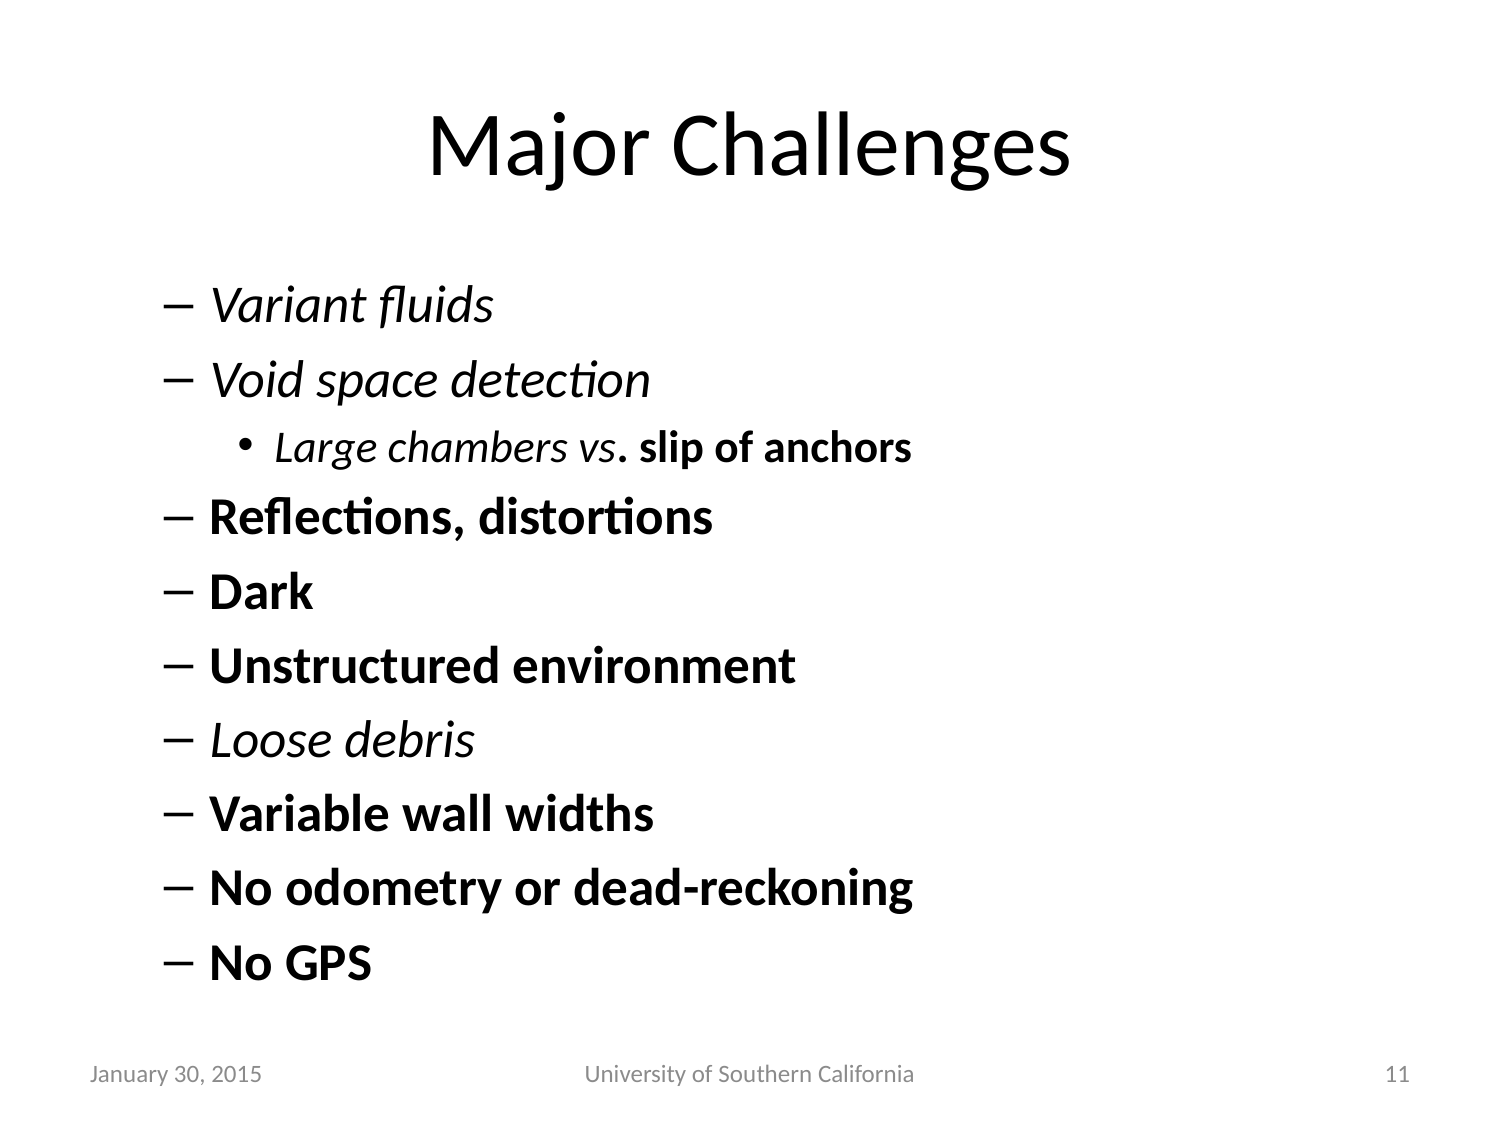

# Major Challenges
Variant fluids
Void space detection
Large chambers vs. slip of anchors
Reflections, distortions
Dark
Unstructured environment
Loose debris
Variable wall widths
No odometry or dead-reckoning
No GPS

January 30, 2015
University of Southern California
11